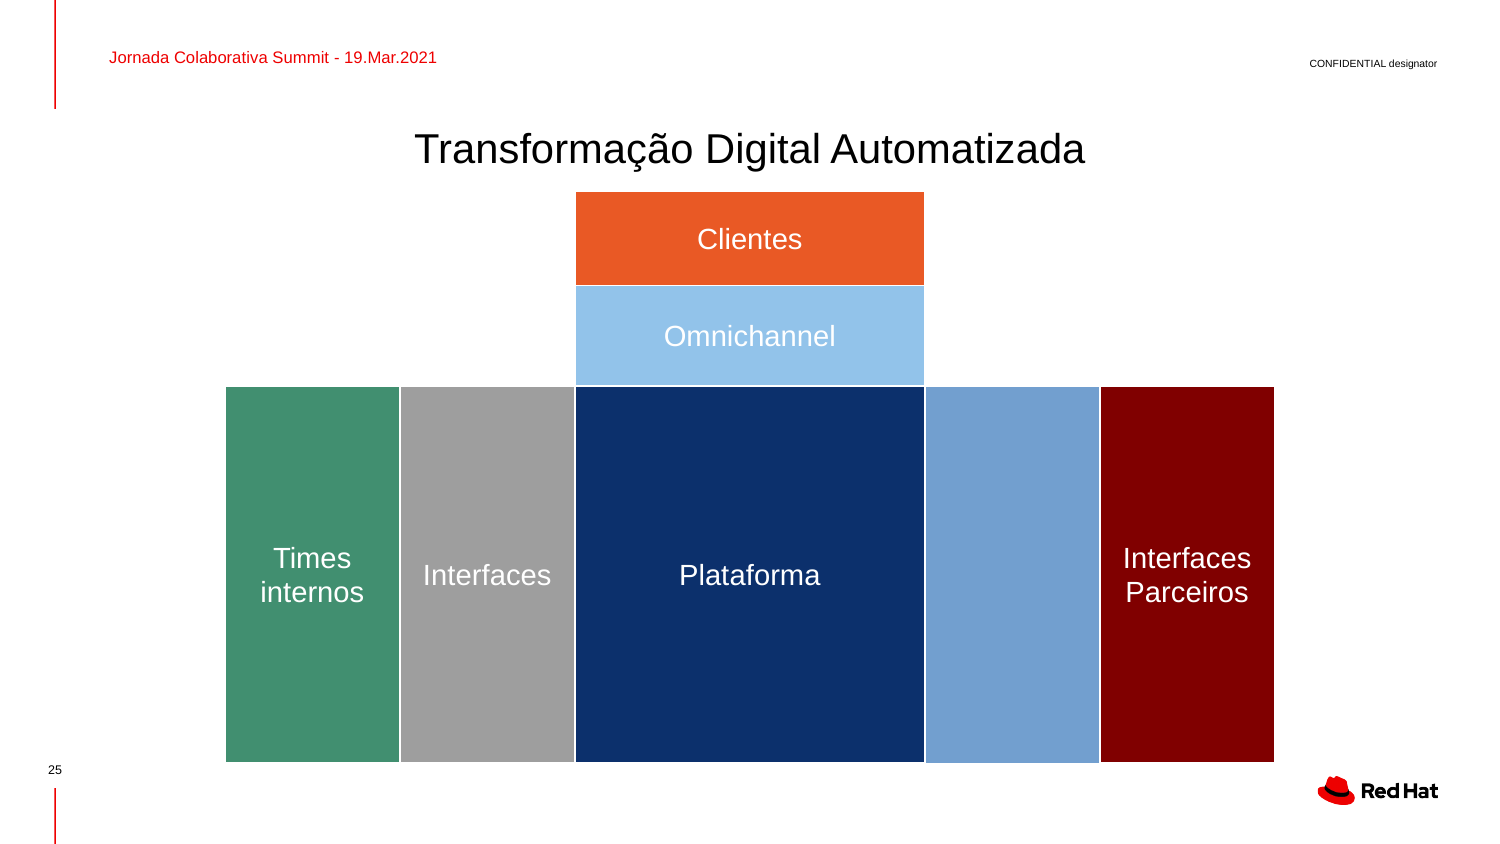

Jornada Colaborativa Summit - 19.Mar.2021
# Transformação Digital Automatizada

|  |  | Clientes |  |  |  |
| --- | --- | --- | --- | --- | --- |
|  |  | Omnichannel |  |  |  |
| Times internos | Interfaces | Plataforma |  | Interfaces | Parceiros |
|  |  |  |  |  |  |
|  |  |  |  |  |  |
|  |  |  |  |  |  |
25